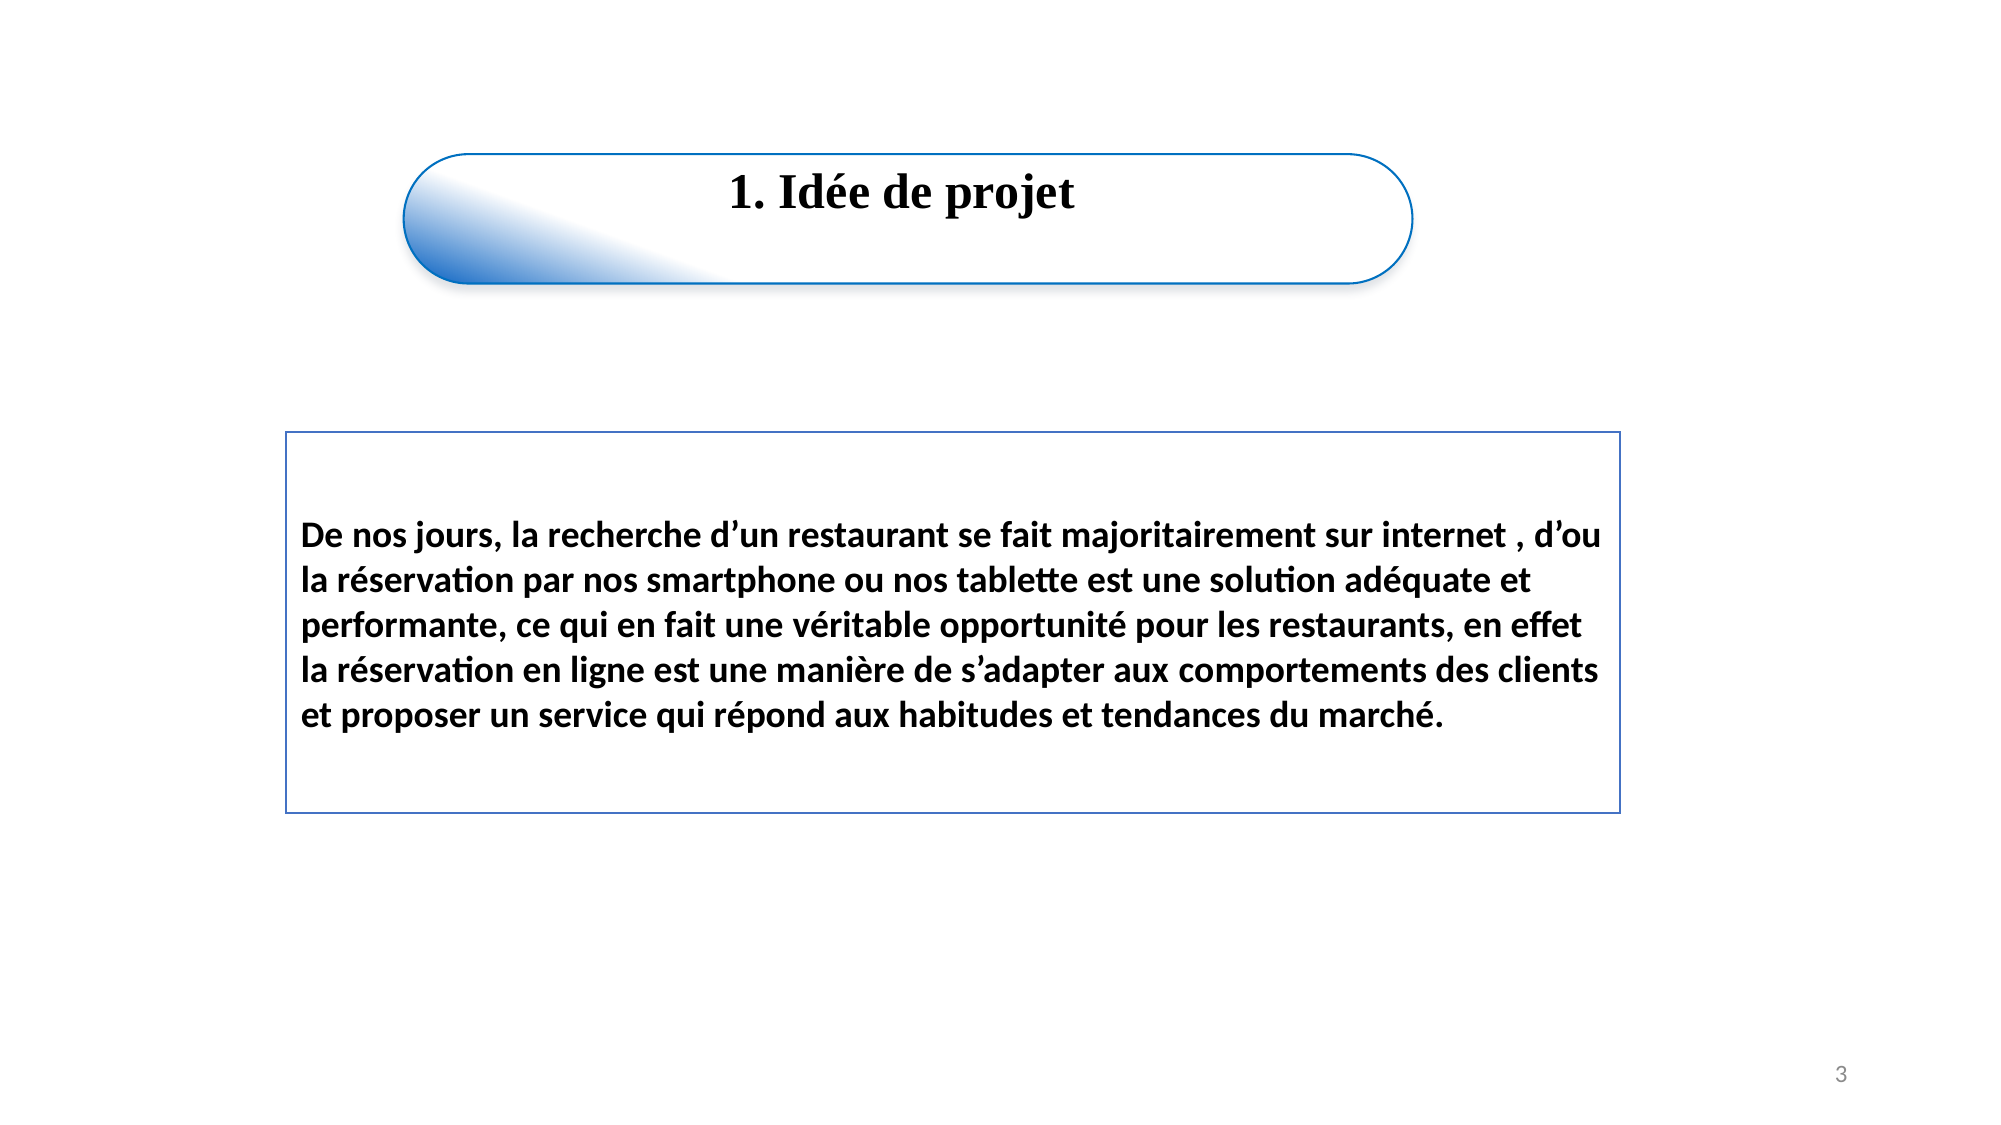

1. Idée de projet

De nos jours, la recherche d’un restaurant se fait majoritairement sur internet , d’ou la réservation par nos smartphone ou nos tablette est une solution adéquate et performante, ce qui en fait une véritable opportunité pour les restaurants, en effet la réservation en ligne est une manière de s’adapter aux comportements des clients et proposer un service qui répond aux habitudes et tendances du marché.
3